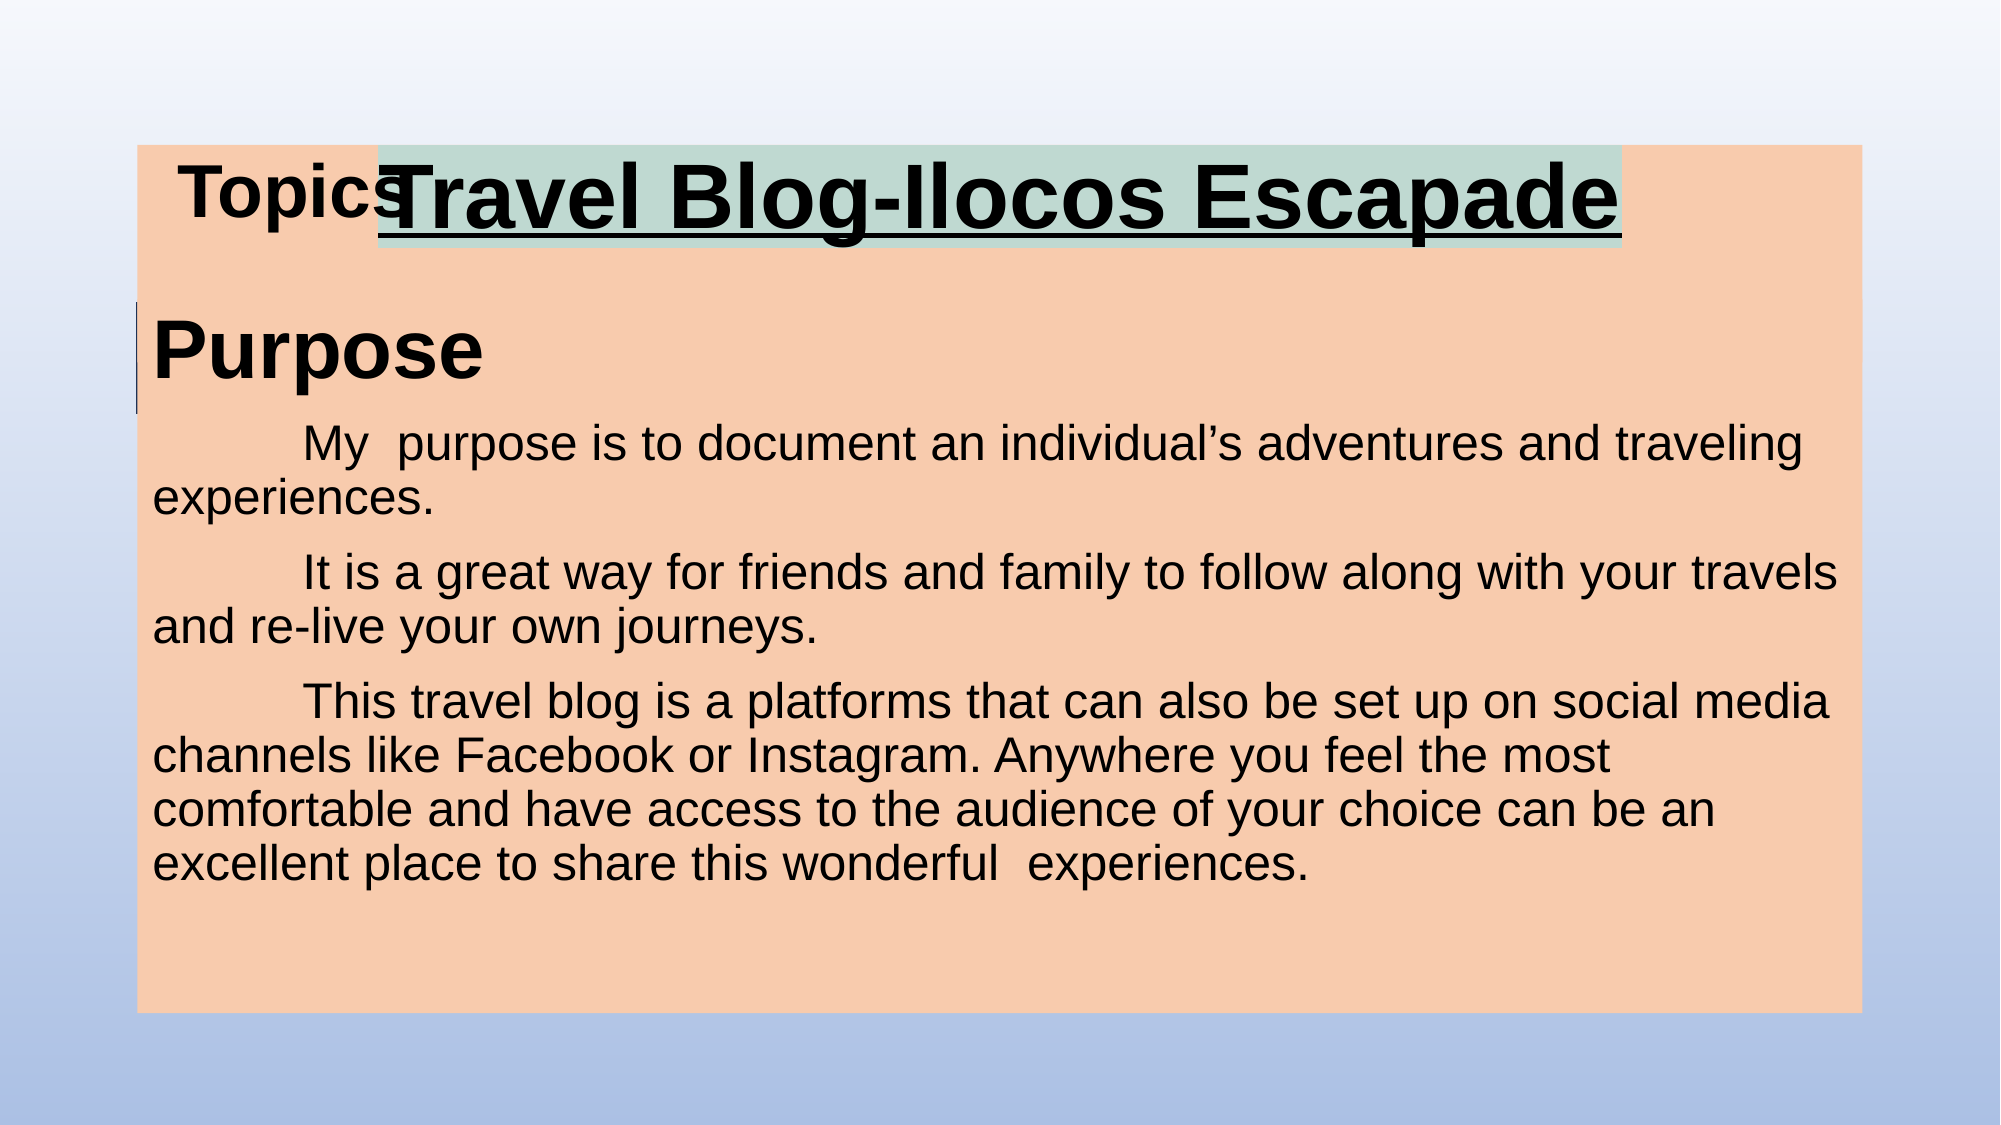

Topics
# Travel Blog-Ilocos Escapade
Purpose
	My  purpose is to document an individual’s adventures and traveling experiences.
	It is a great way for friends and family to follow along with your travels and re-live your own journeys.
	This travel blog is a platforms that can also be set up on social media channels like Facebook or Instagram. Anywhere you feel the most comfortable and have access to the audience of your choice can be an excellent place to share this wonderful  experiences.